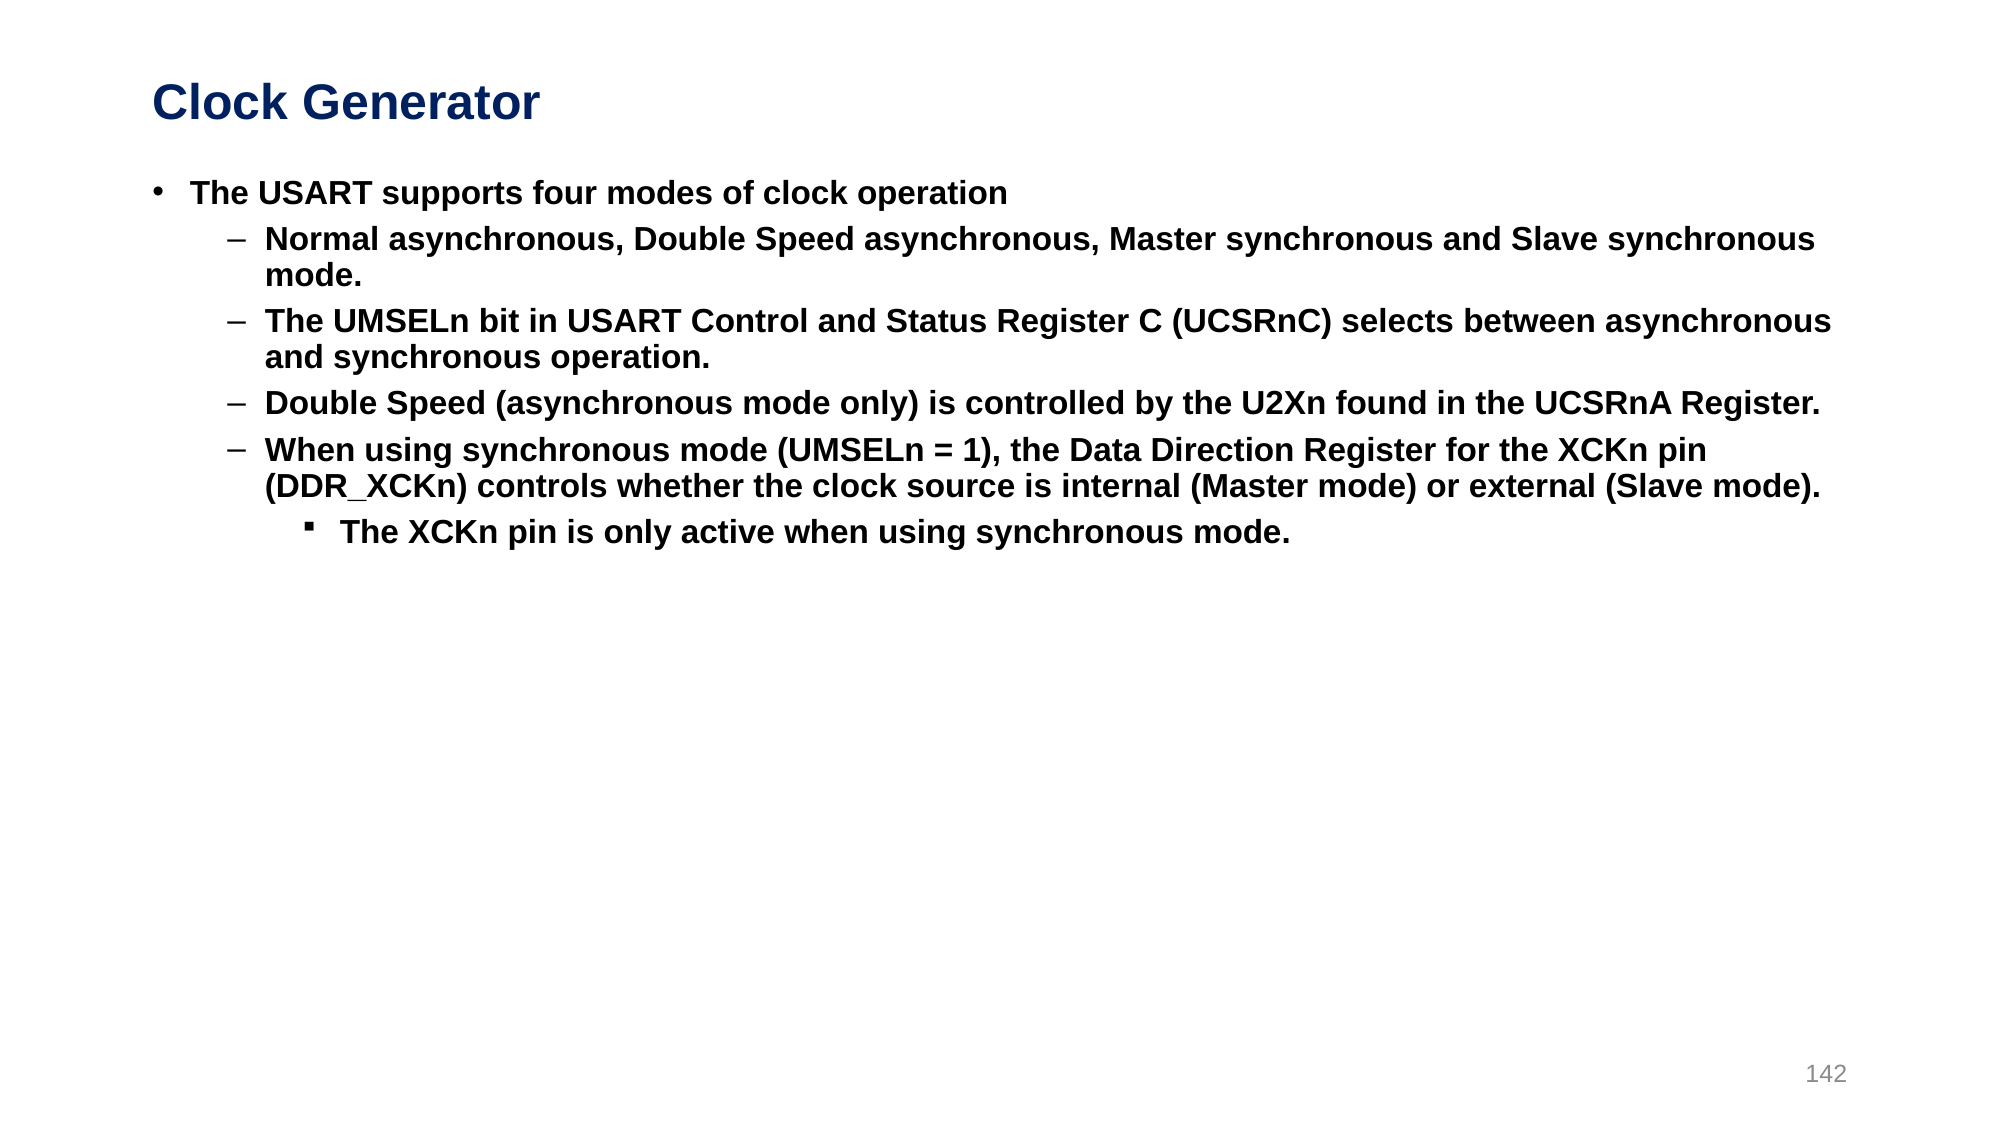

# Clock Generator
The USART supports four modes of clock operation
Normal asynchronous, Double Speed asynchronous, Master synchronous and Slave synchronous mode.
The UMSELn bit in USART Control and Status Register C (UCSRnC) selects between asynchronous and synchronous operation.
Double Speed (asynchronous mode only) is controlled by the U2Xn found in the UCSRnA Register.
When using synchronous mode (UMSELn = 1), the Data Direction Register for the XCKn pin (DDR_XCKn) controls whether the clock source is internal (Master mode) or external (Slave mode).
The XCKn pin is only active when using synchronous mode.
142